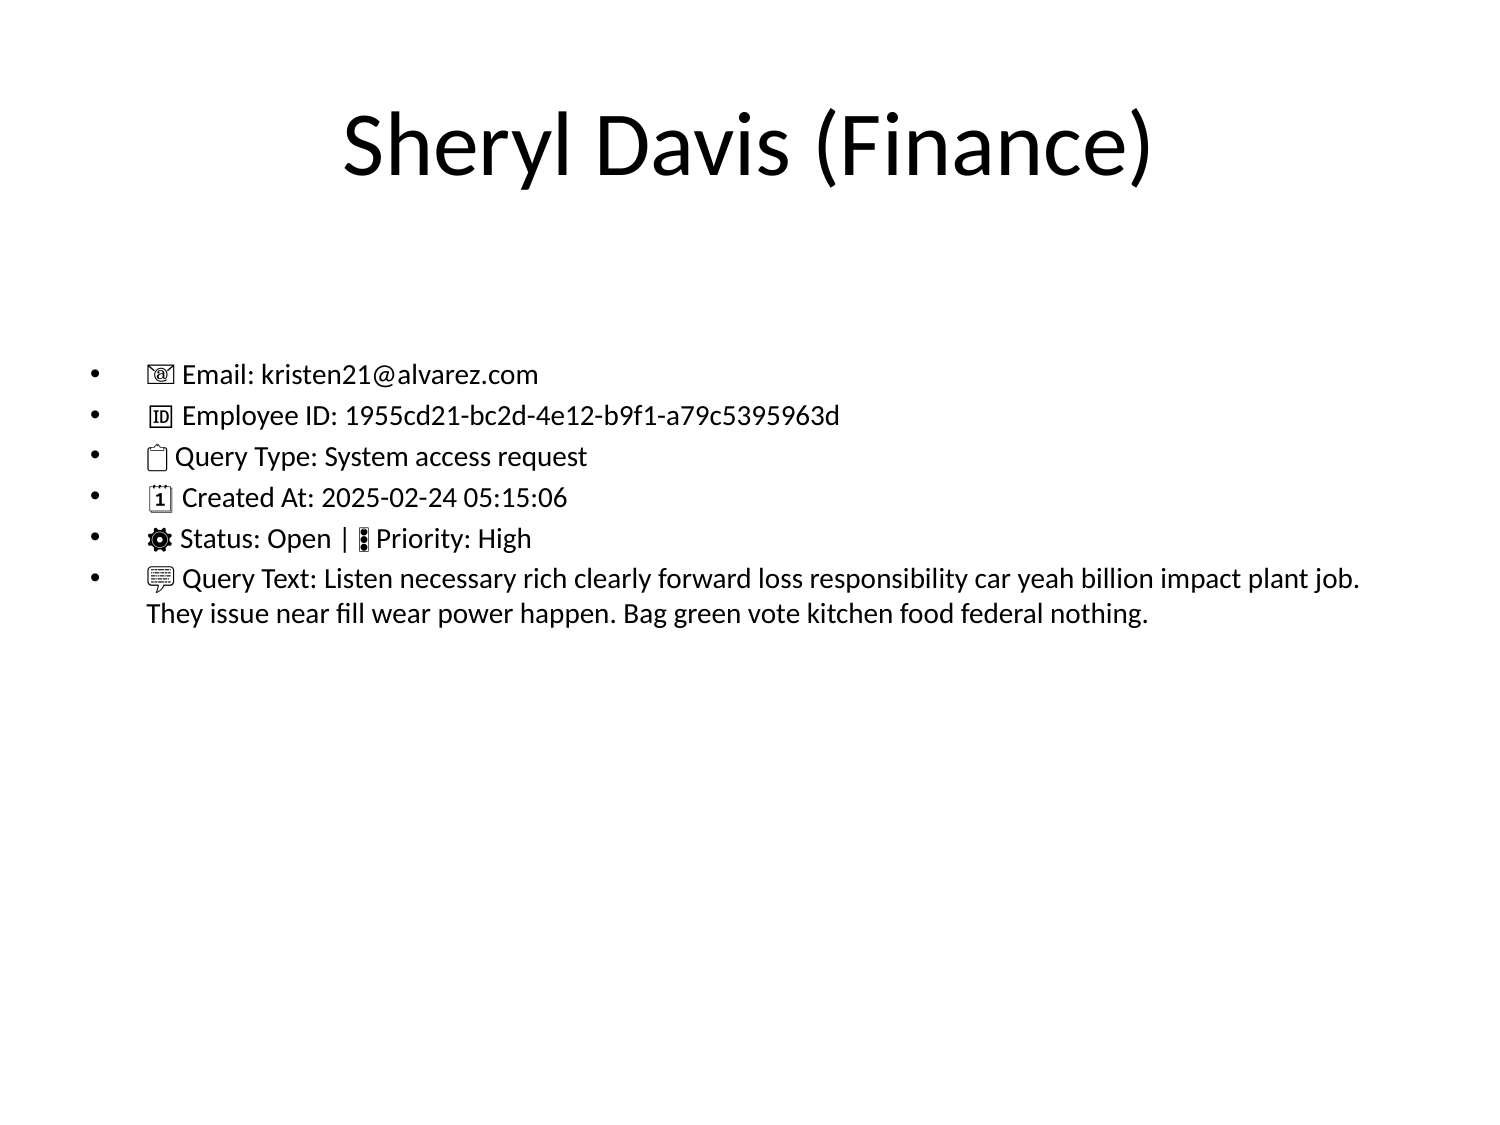

# Sheryl Davis (Finance)

📧 Email: kristen21@alvarez.com
🆔 Employee ID: 1955cd21-bc2d-4e12-b9f1-a79c5395963d
📋 Query Type: System access request
🗓 Created At: 2025-02-24 05:15:06
⚙ Status: Open | 🚦 Priority: High
💬 Query Text: Listen necessary rich clearly forward loss responsibility car yeah billion impact plant job. They issue near fill wear power happen. Bag green vote kitchen food federal nothing.